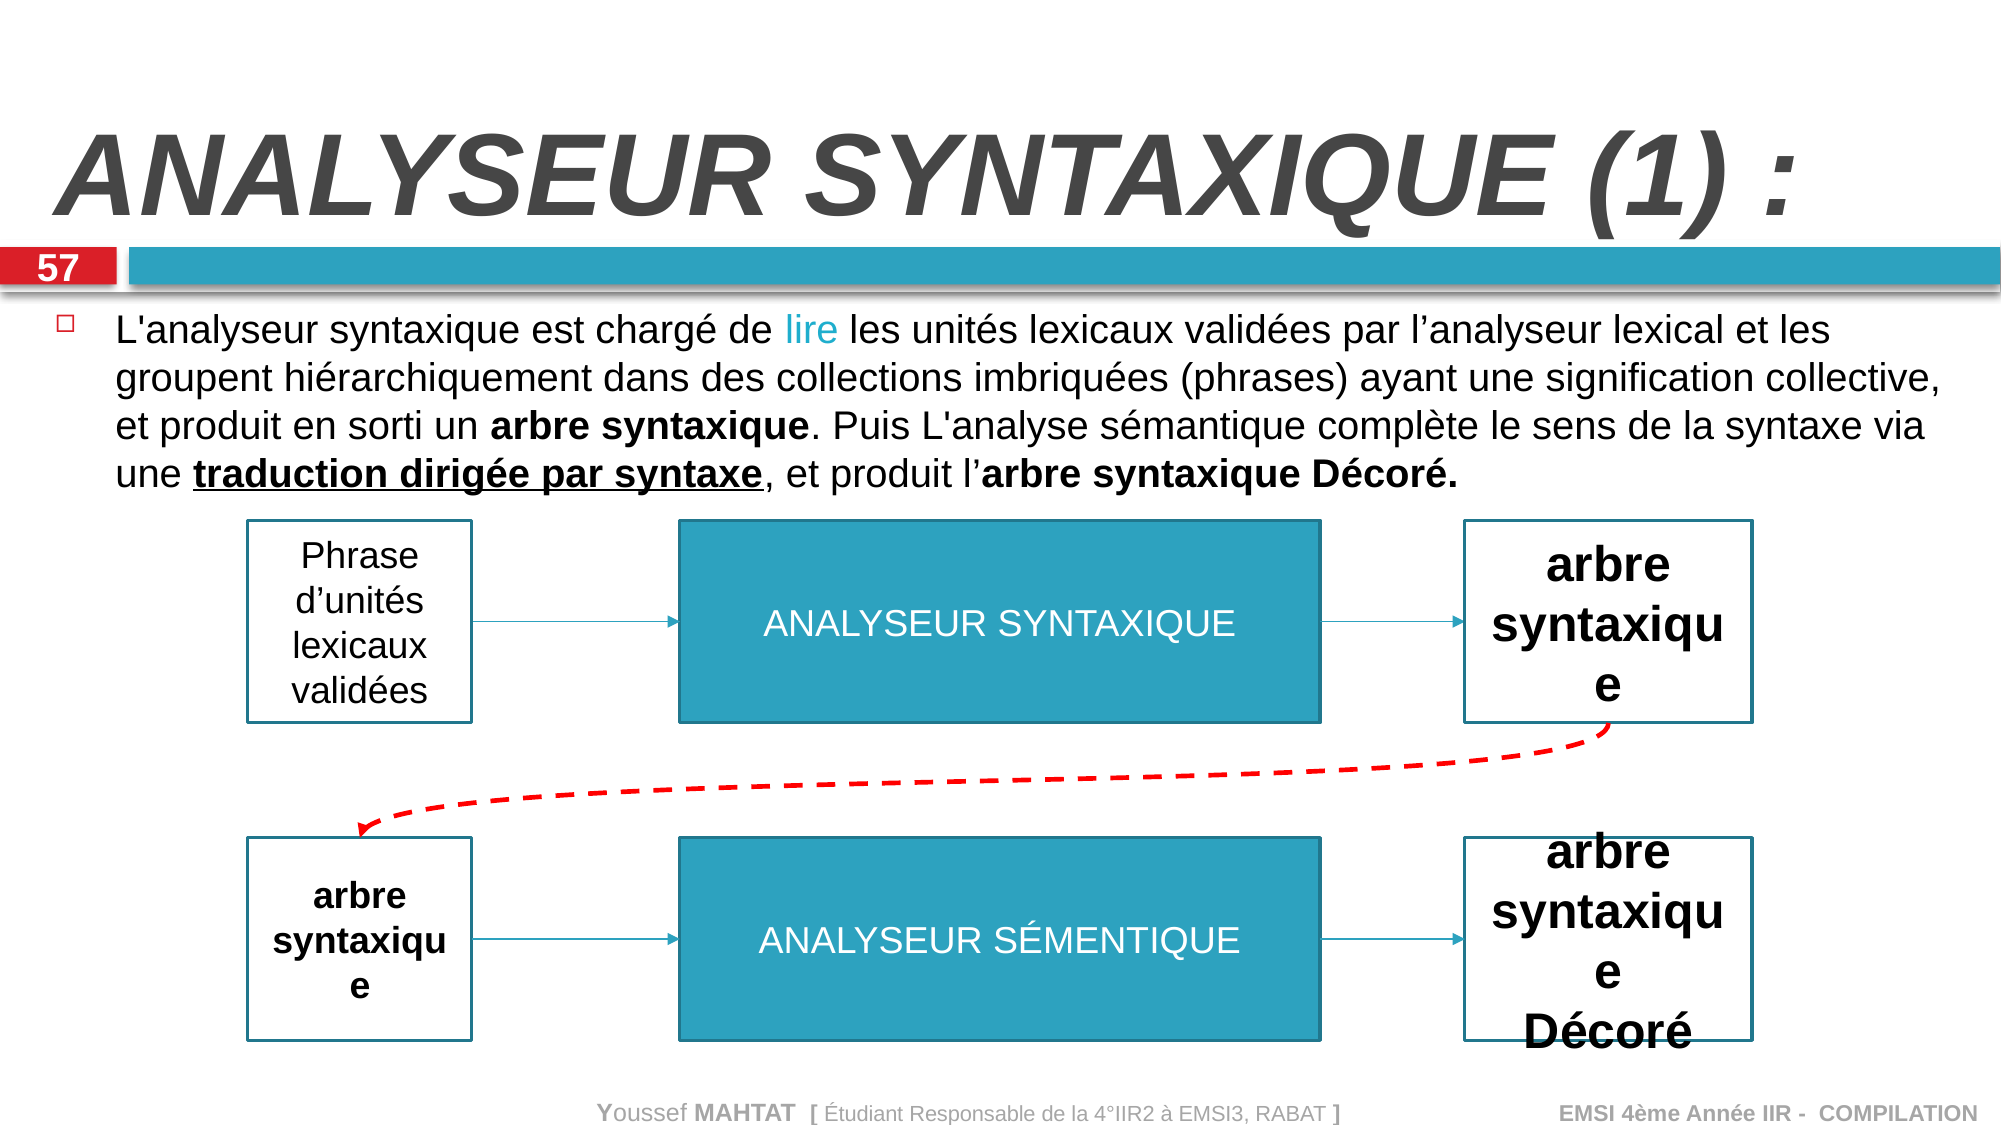

# ANALYSEUR SYNTAXIQUE (1) :
57
L'analyseur syntaxique est chargé de lire les unités lexicaux validées par l’analyseur lexical et les groupent hiérarchiquement dans des collections imbriquées (phrases) ayant une signification collective, et produit en sorti un arbre syntaxique. Puis L'analyse sémantique complète le sens de la syntaxe via une traduction dirigée par syntaxe, et produit l’arbre syntaxique Décoré.

Phrase d’unités lexicaux validées
ANALYSEUR SYNTAXIQUE
arbre syntaxique
arbre syntaxique
ANALYSEUR SÉMENTIQUE
arbre syntaxique
Décoré